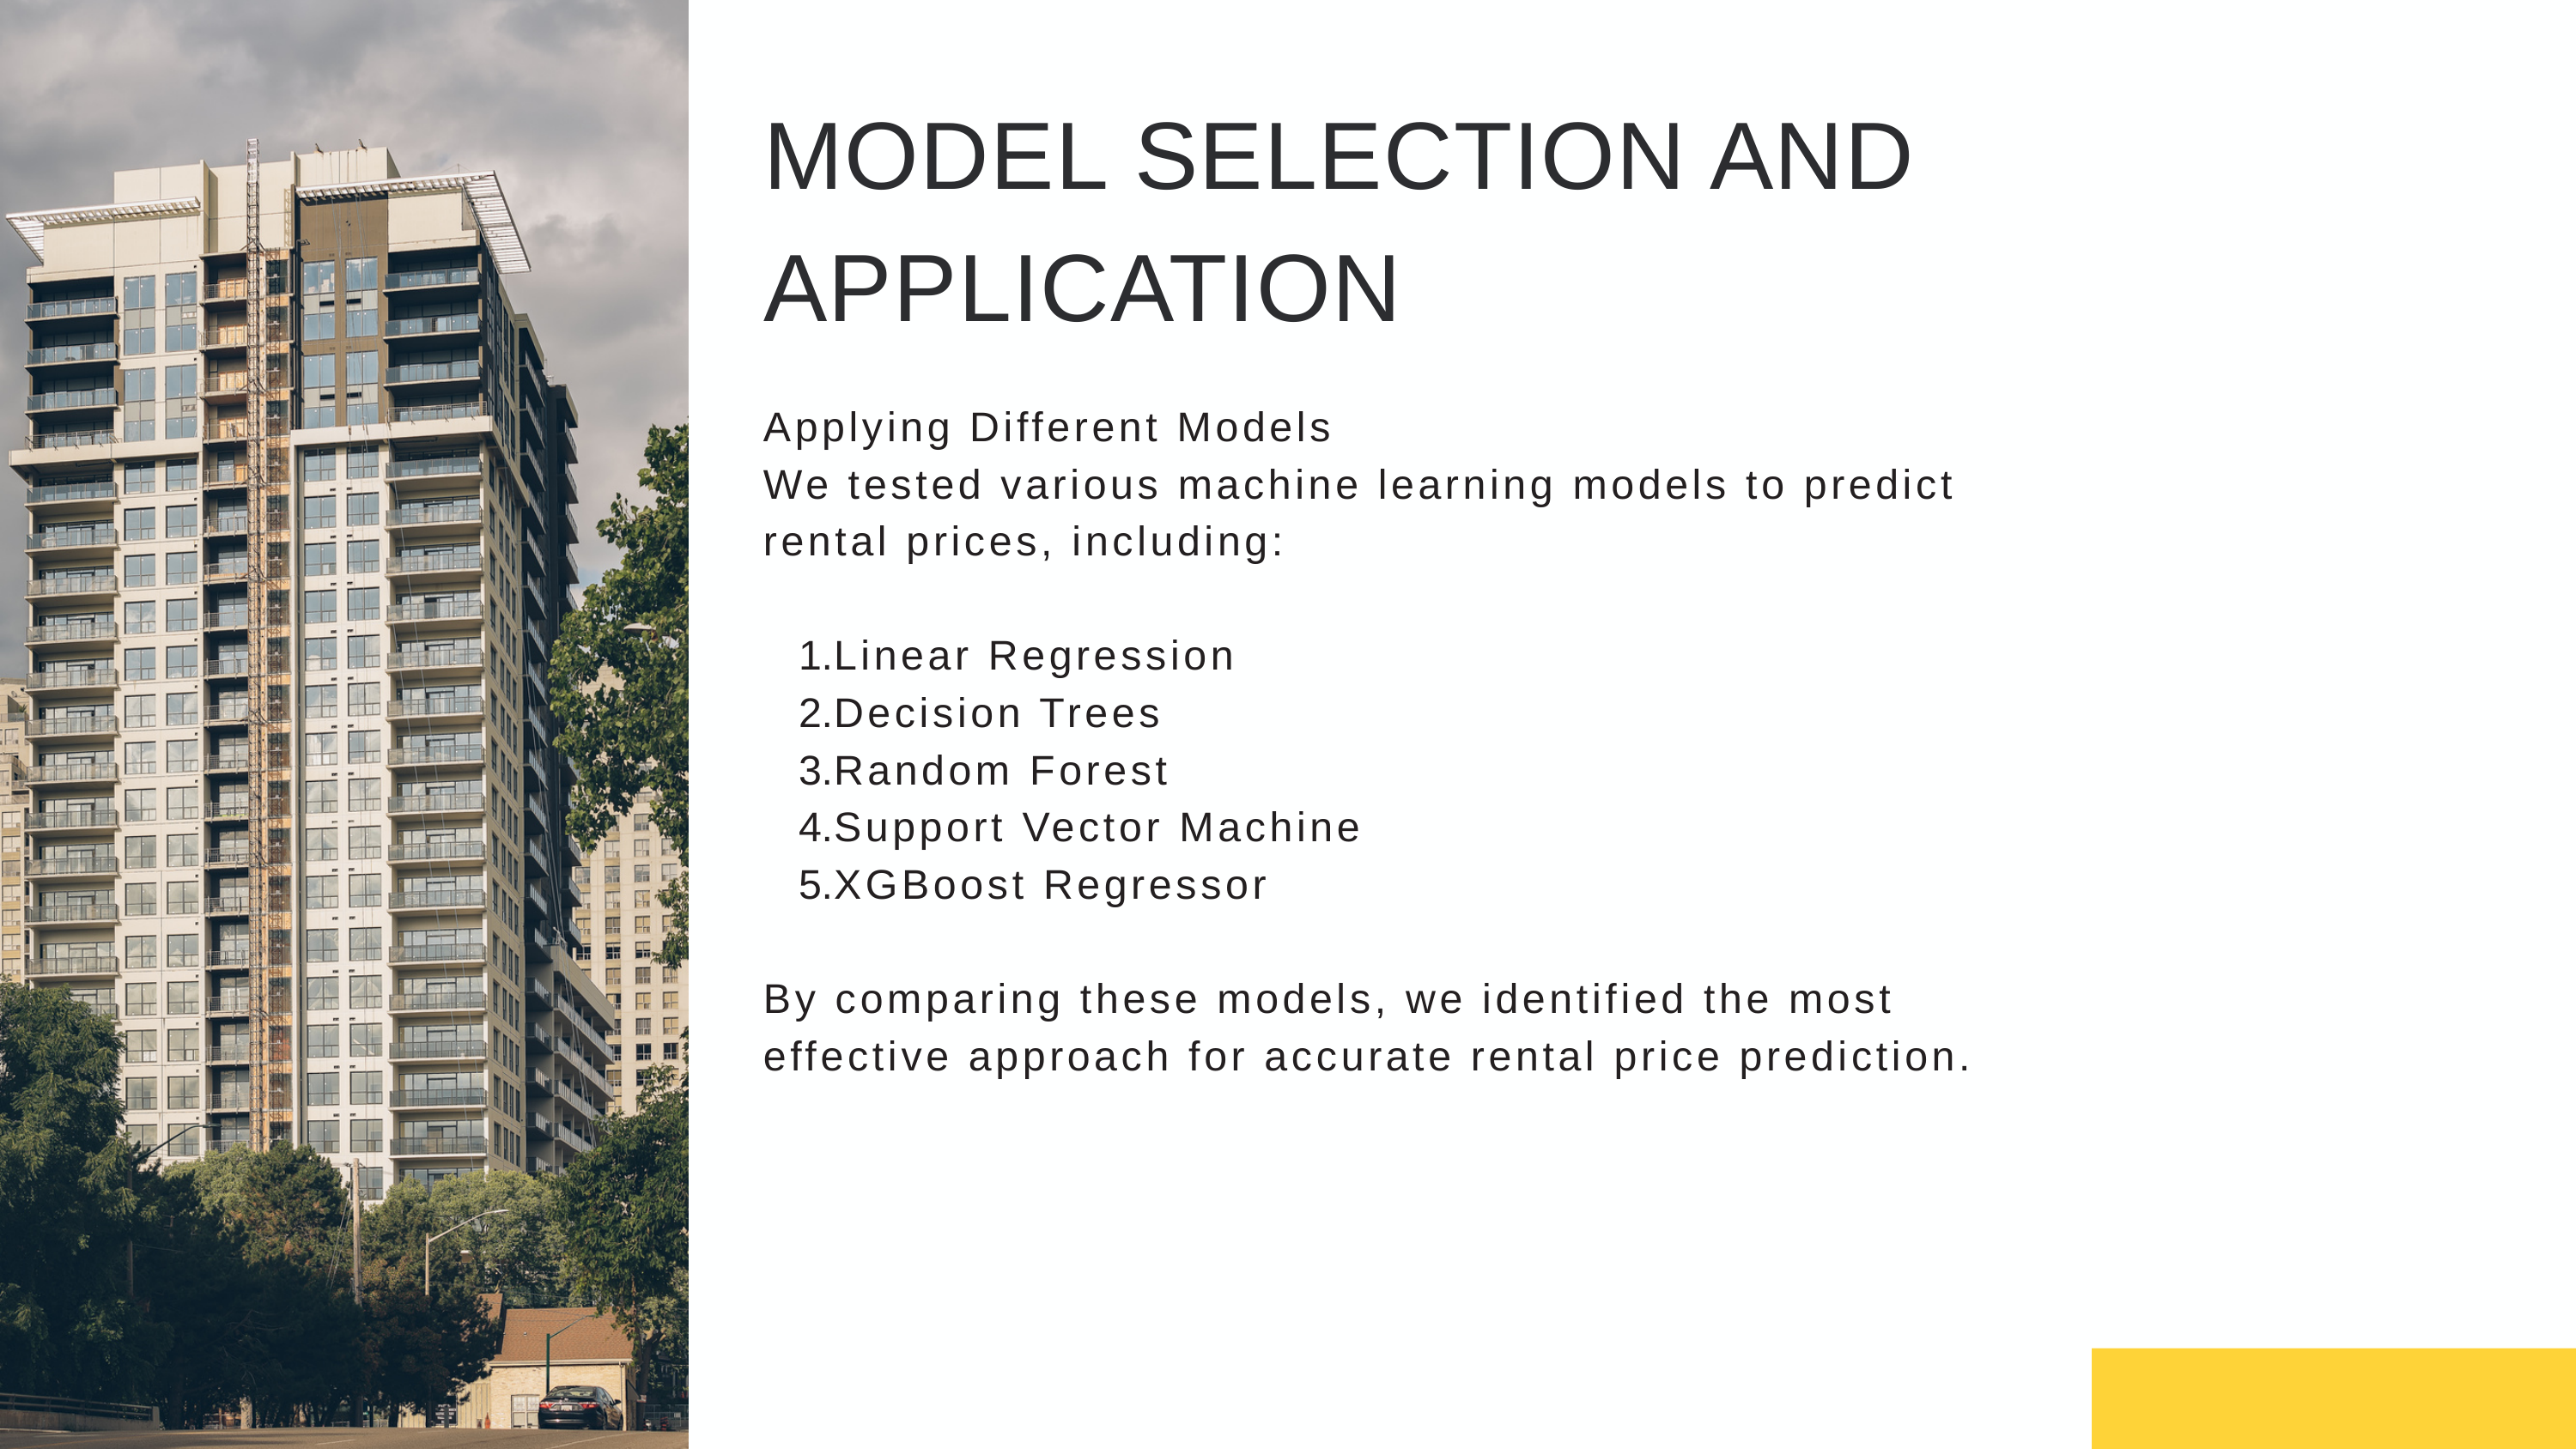

MODEL SELECTION AND APPLICATION
Applying Different Models
We tested various machine learning models to predict rental prices, including:

Linear Regression
Decision Trees
Random Forest
Support Vector Machine
XGBoost Regressor

By comparing these models, we identified the most effective approach for accurate rental price prediction.